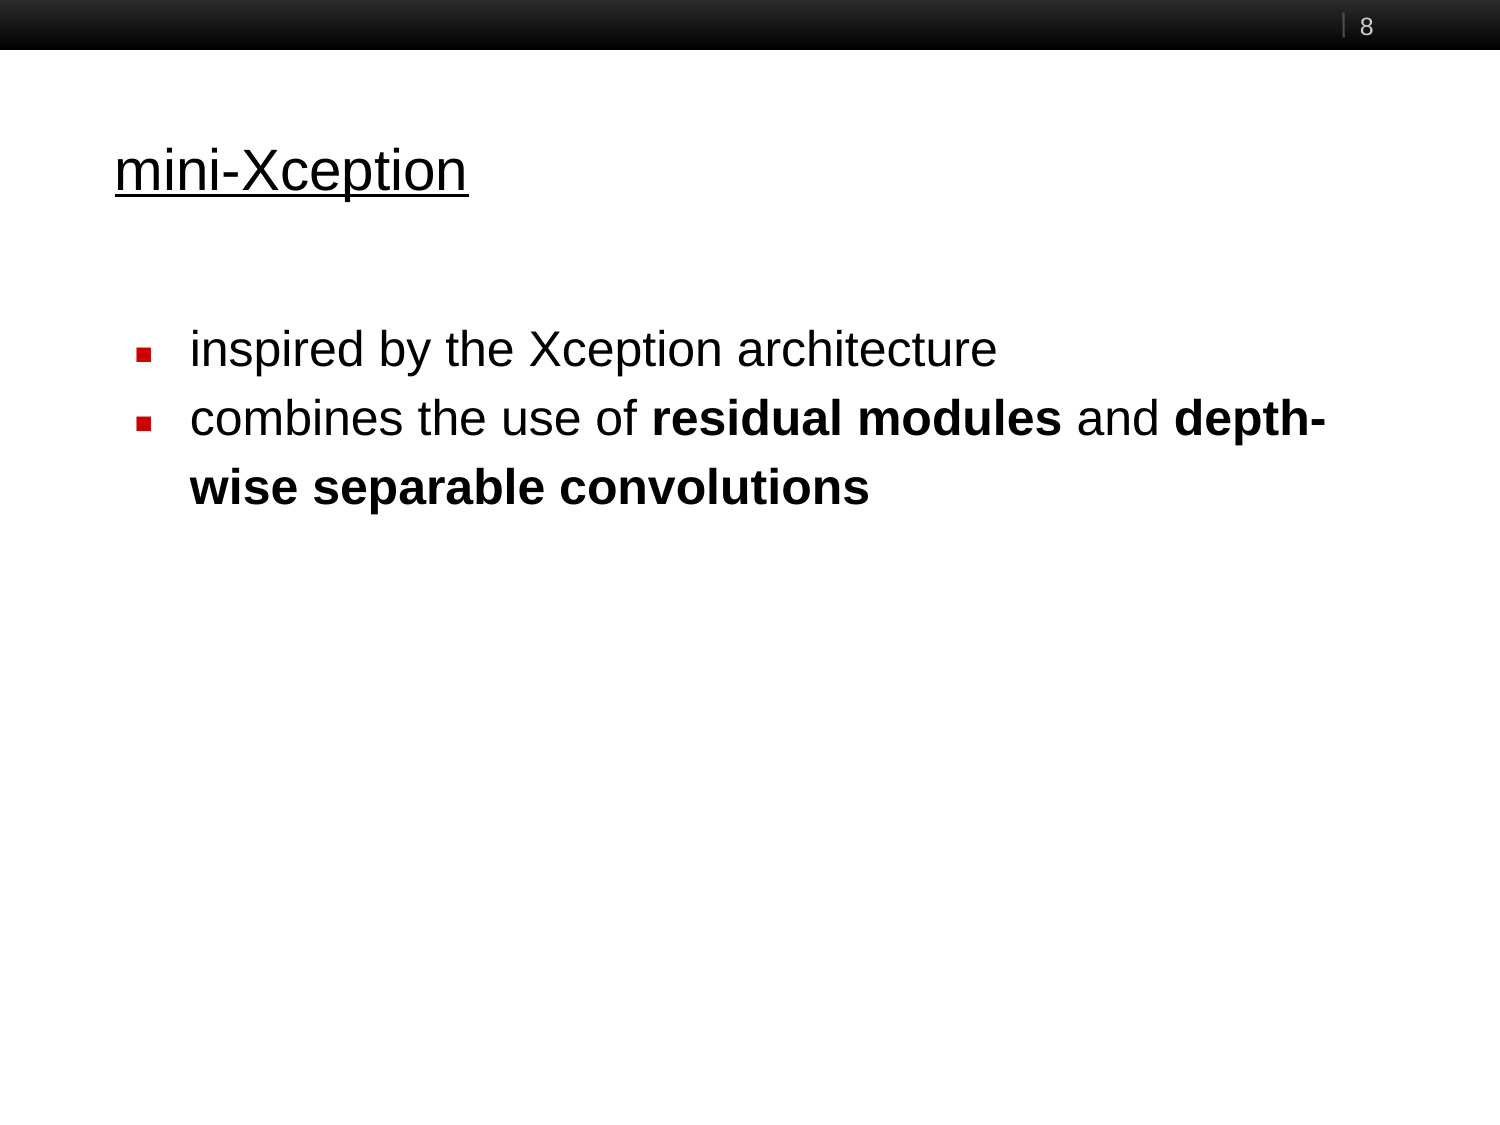

8
# mini-Xception
inspired by the Xception architecture
combines the use of residual modules and depth-wise separable convolutions